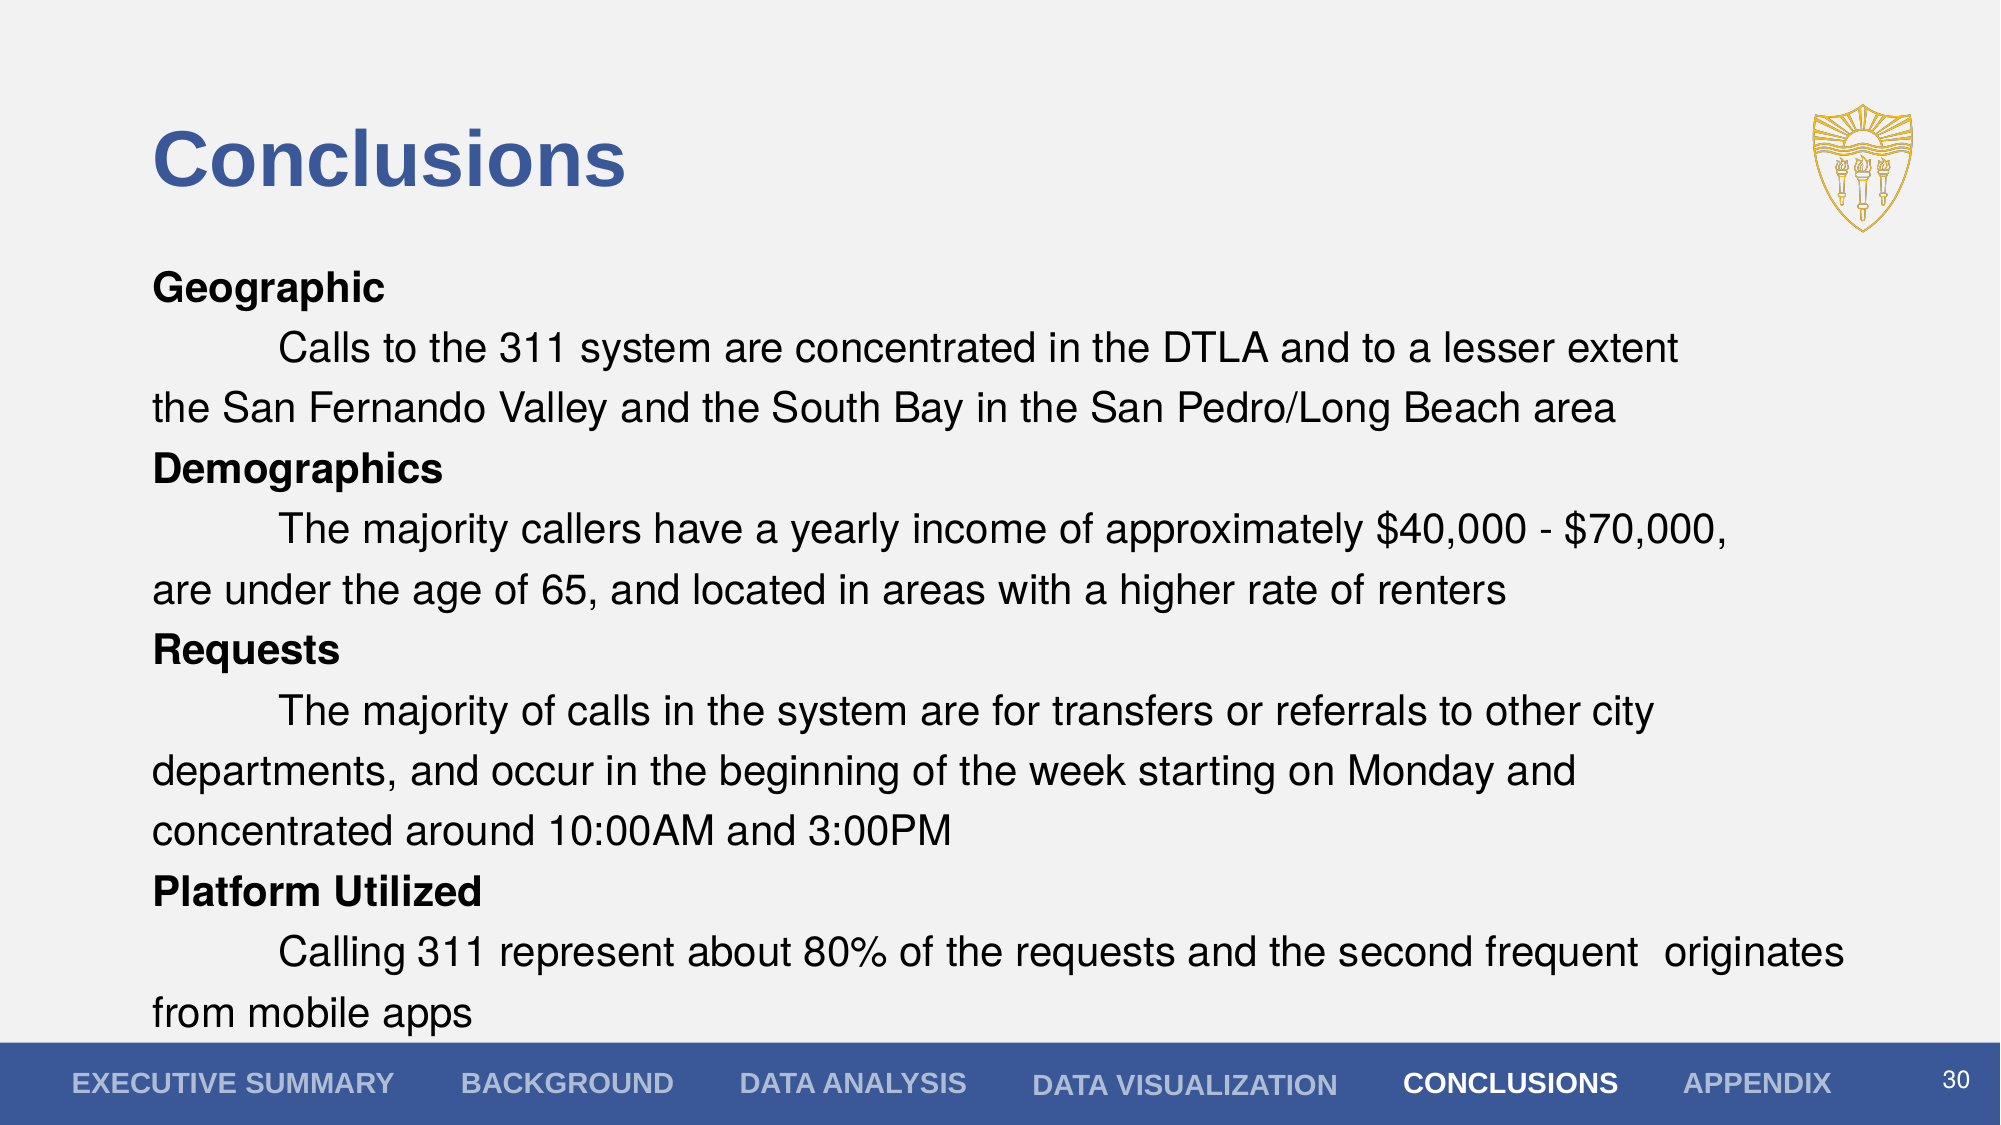

# Conclusions
Geographic
	Calls to the 311 system are concentrated in the DTLA and to a lesser extent 	the San Fernando Valley and the South Bay in the San Pedro/Long Beach area
Demographics
	The majority callers have a yearly income of approximately $40,000 - $70,000, 	are under the age of 65, and located in areas with a higher rate of renters
Requests
	The majority of calls in the system are for transfers or referrals to other city 	departments, and occur in the beginning of the week starting on Monday and 	concentrated around 10:00AM and 3:00PM
Platform Utilized
	Calling 311 represent about 80% of the requests and the second frequent 	originates from mobile apps
30
APPENDIX
CONCLUSIONS
BACKGROUND
EXECUTIVE SUMMARY
DATA ANALYSIS
DATA VISUALIZATION